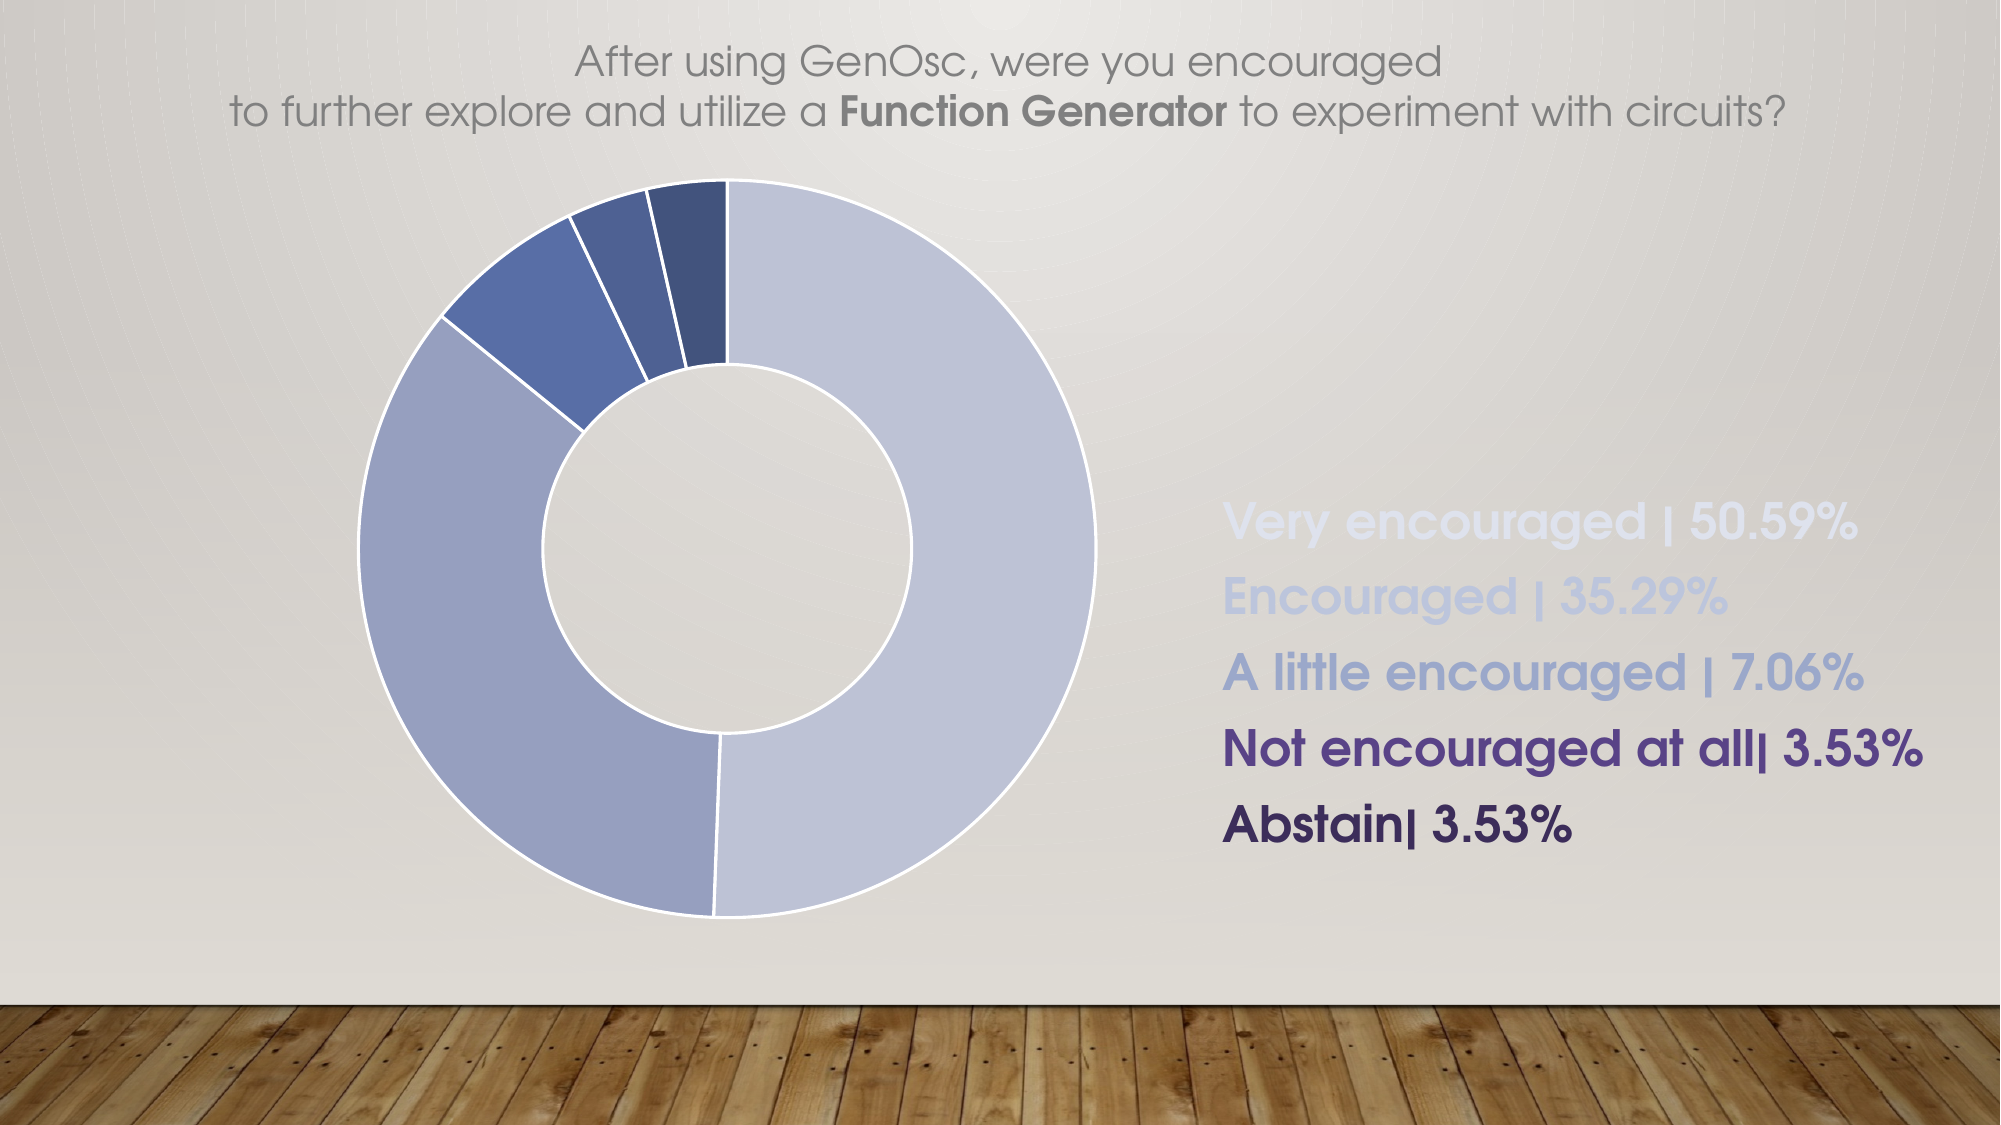

After using GenOsc, were you encouraged
to further explore and utilize a Function Generator to experiment with circuits?

### Chart

| Category | Perception of function gen’s importance |
|---|---|
| Very important | 0.5059 |
| important | 0.3529 |
| a little important | 0.0706 |
| not important at all | 0.0353 |
| abstain | 0.0353 |
Very encouraged | 50.59%
Encouraged | 35.29%
A little encouraged | 7.06%
Not encouraged at all| 3.53%
Abstain| 3.53%